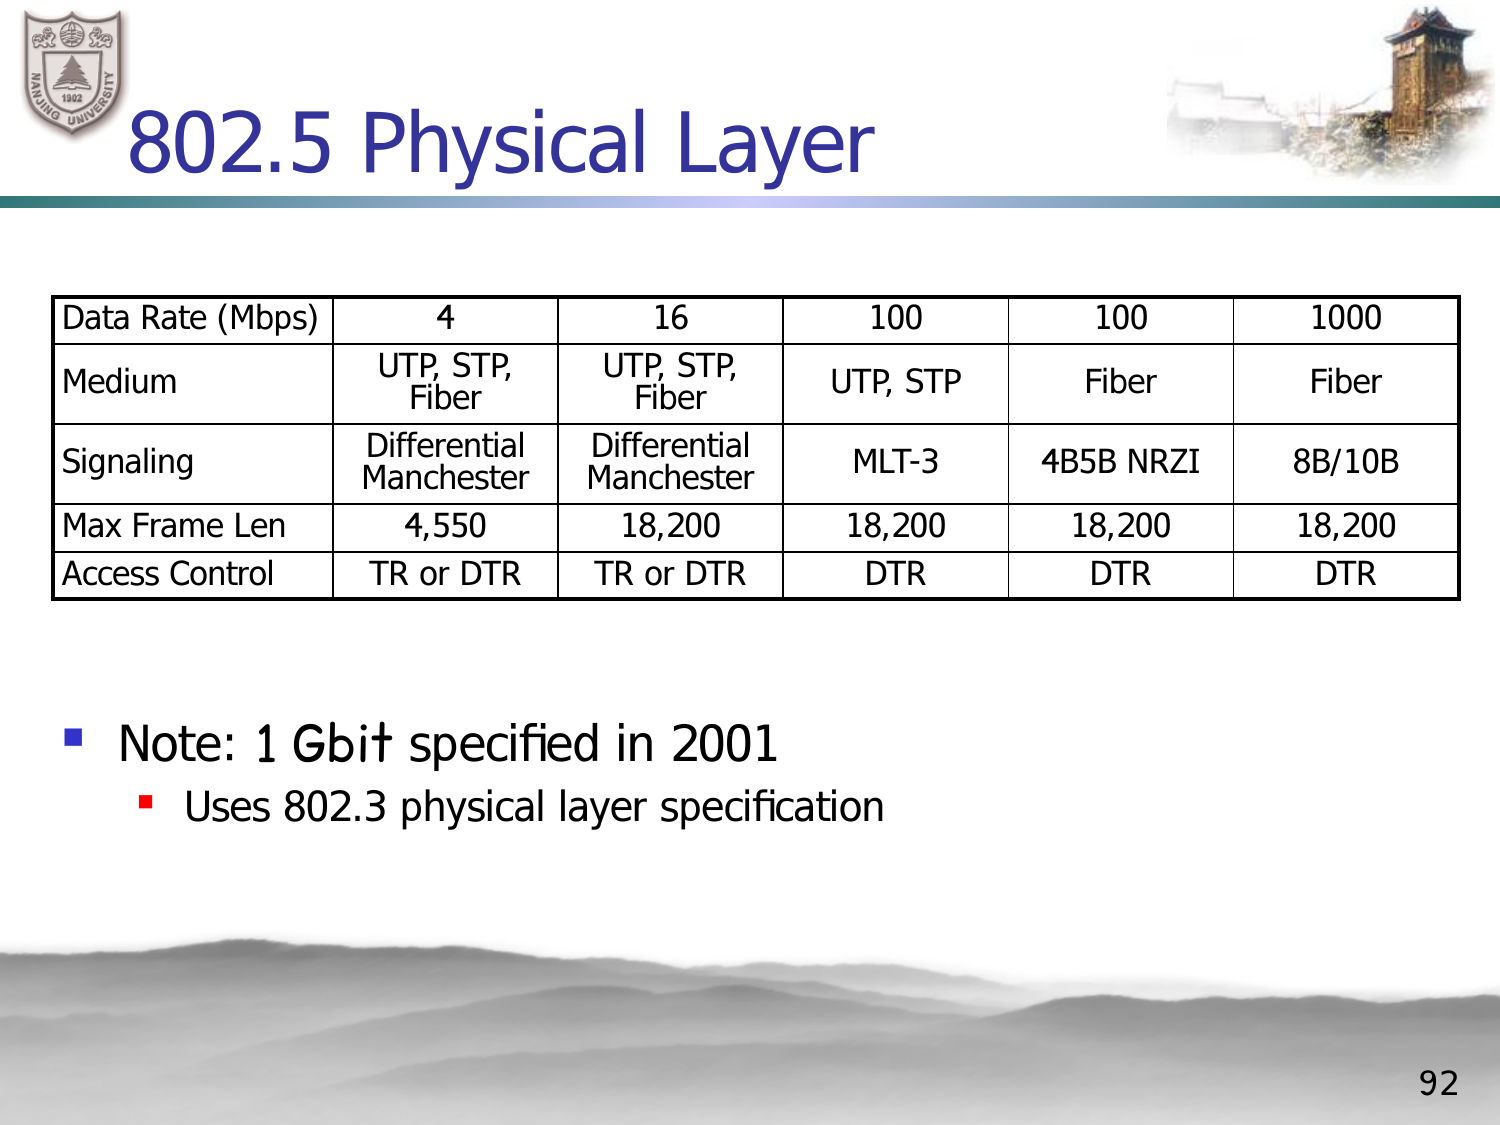

# 802.5 Physical Layer
| Data Rate (Mbps) | 4 | 16 | 100 | 100 | 1000 |
| --- | --- | --- | --- | --- | --- |
| Medium | UTP, STP, Fiber | UTP, STP, Fiber | UTP, STP | Fiber | Fiber |
| Signaling | Differential Manchester | Differential Manchester | MLT-3 | 4B5B NRZI | 8B/10B |
| Max Frame Len | 4,550 | 18,200 | 18,200 | 18,200 | 18,200 |
| Access Control | TR or DTR | TR or DTR | DTR | DTR | DTR |
Note: 1 Gbit specified in 2001
Uses 802.3 physical layer specification
92